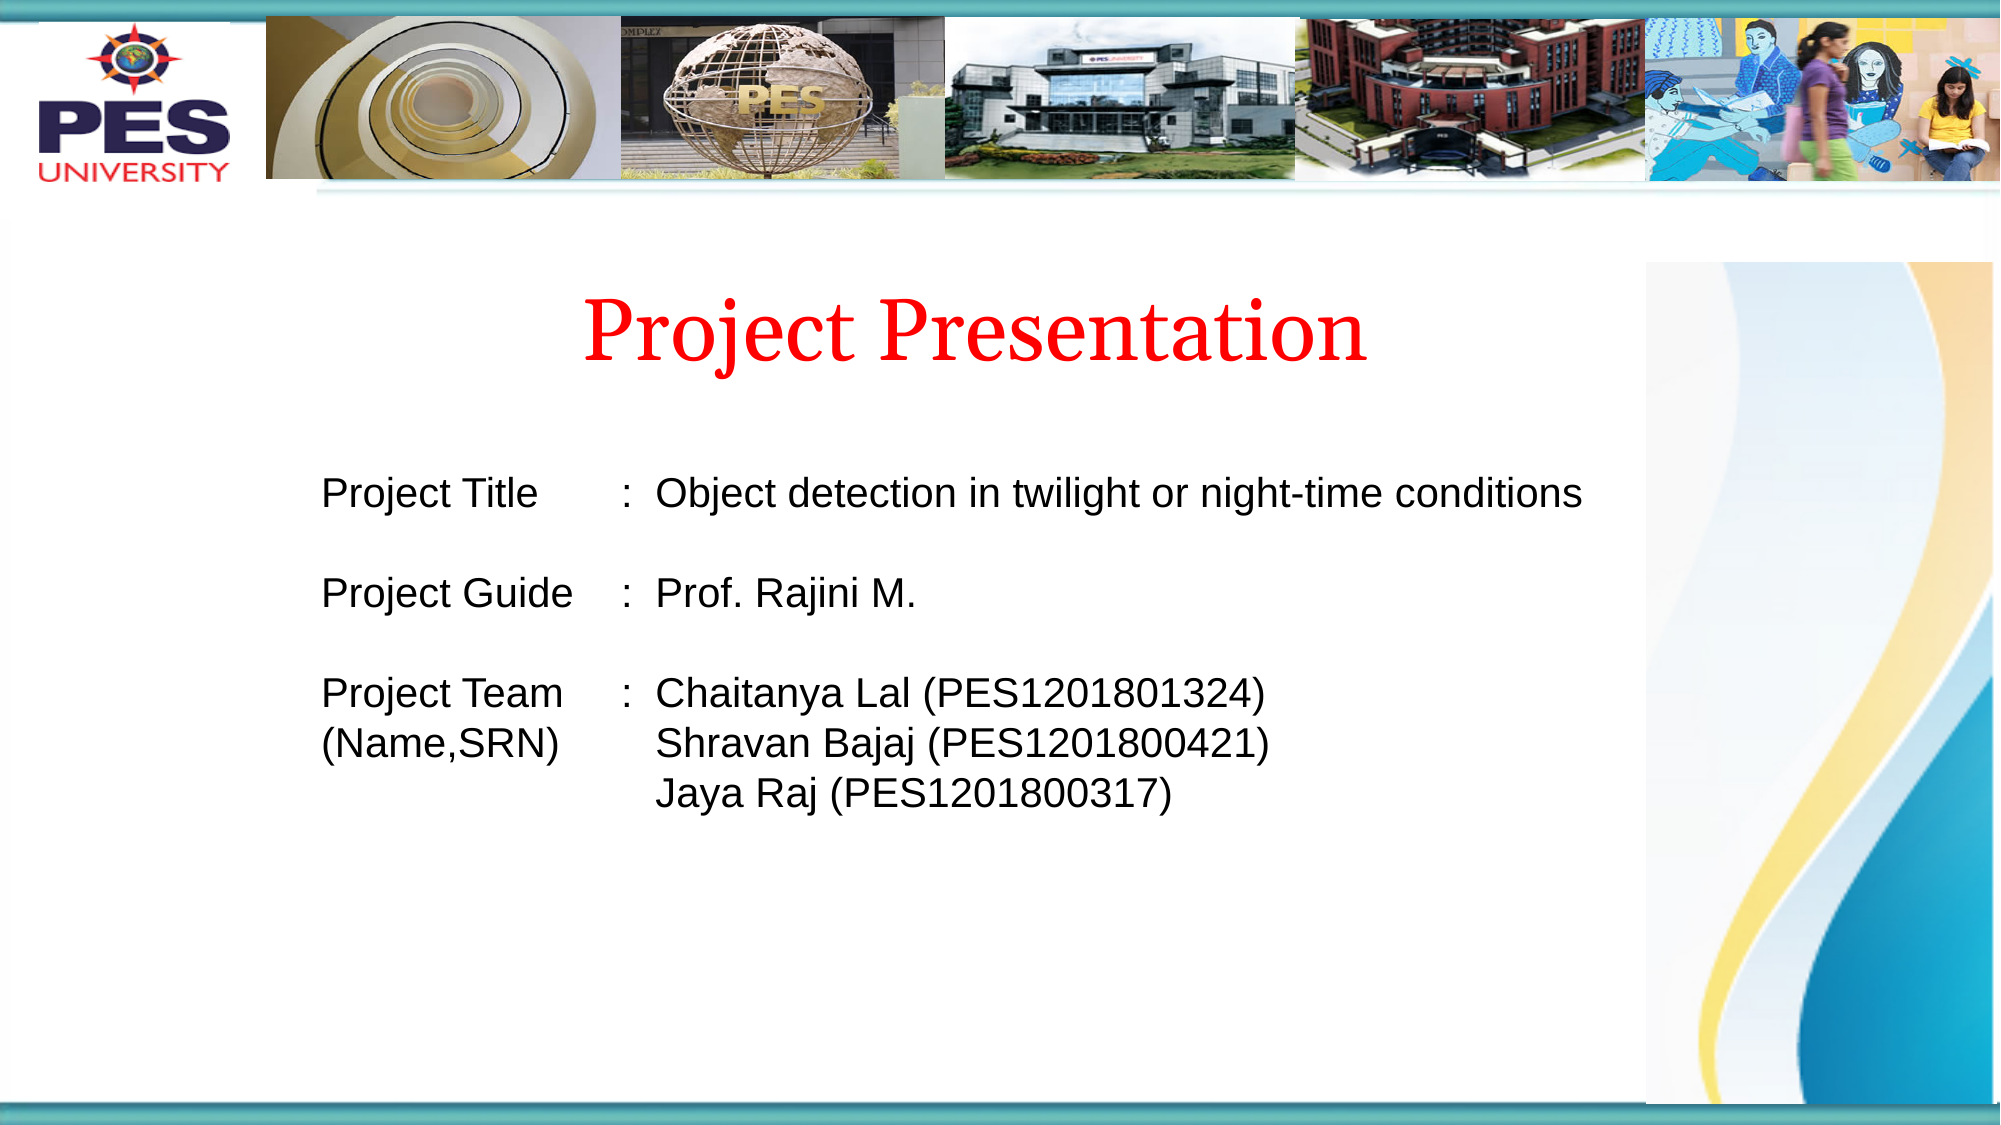

Project Presentation
Project Title	:  Object detection in twilight or night-time conditions

Project Guide	:  Prof. Rajini M.

Project Team 	:  Chaitanya Lal (PES1201801324)
(Name,SRN) 	   Shravan Bajaj (PES1201800421)
		   Jaya Raj (PES1201800317)